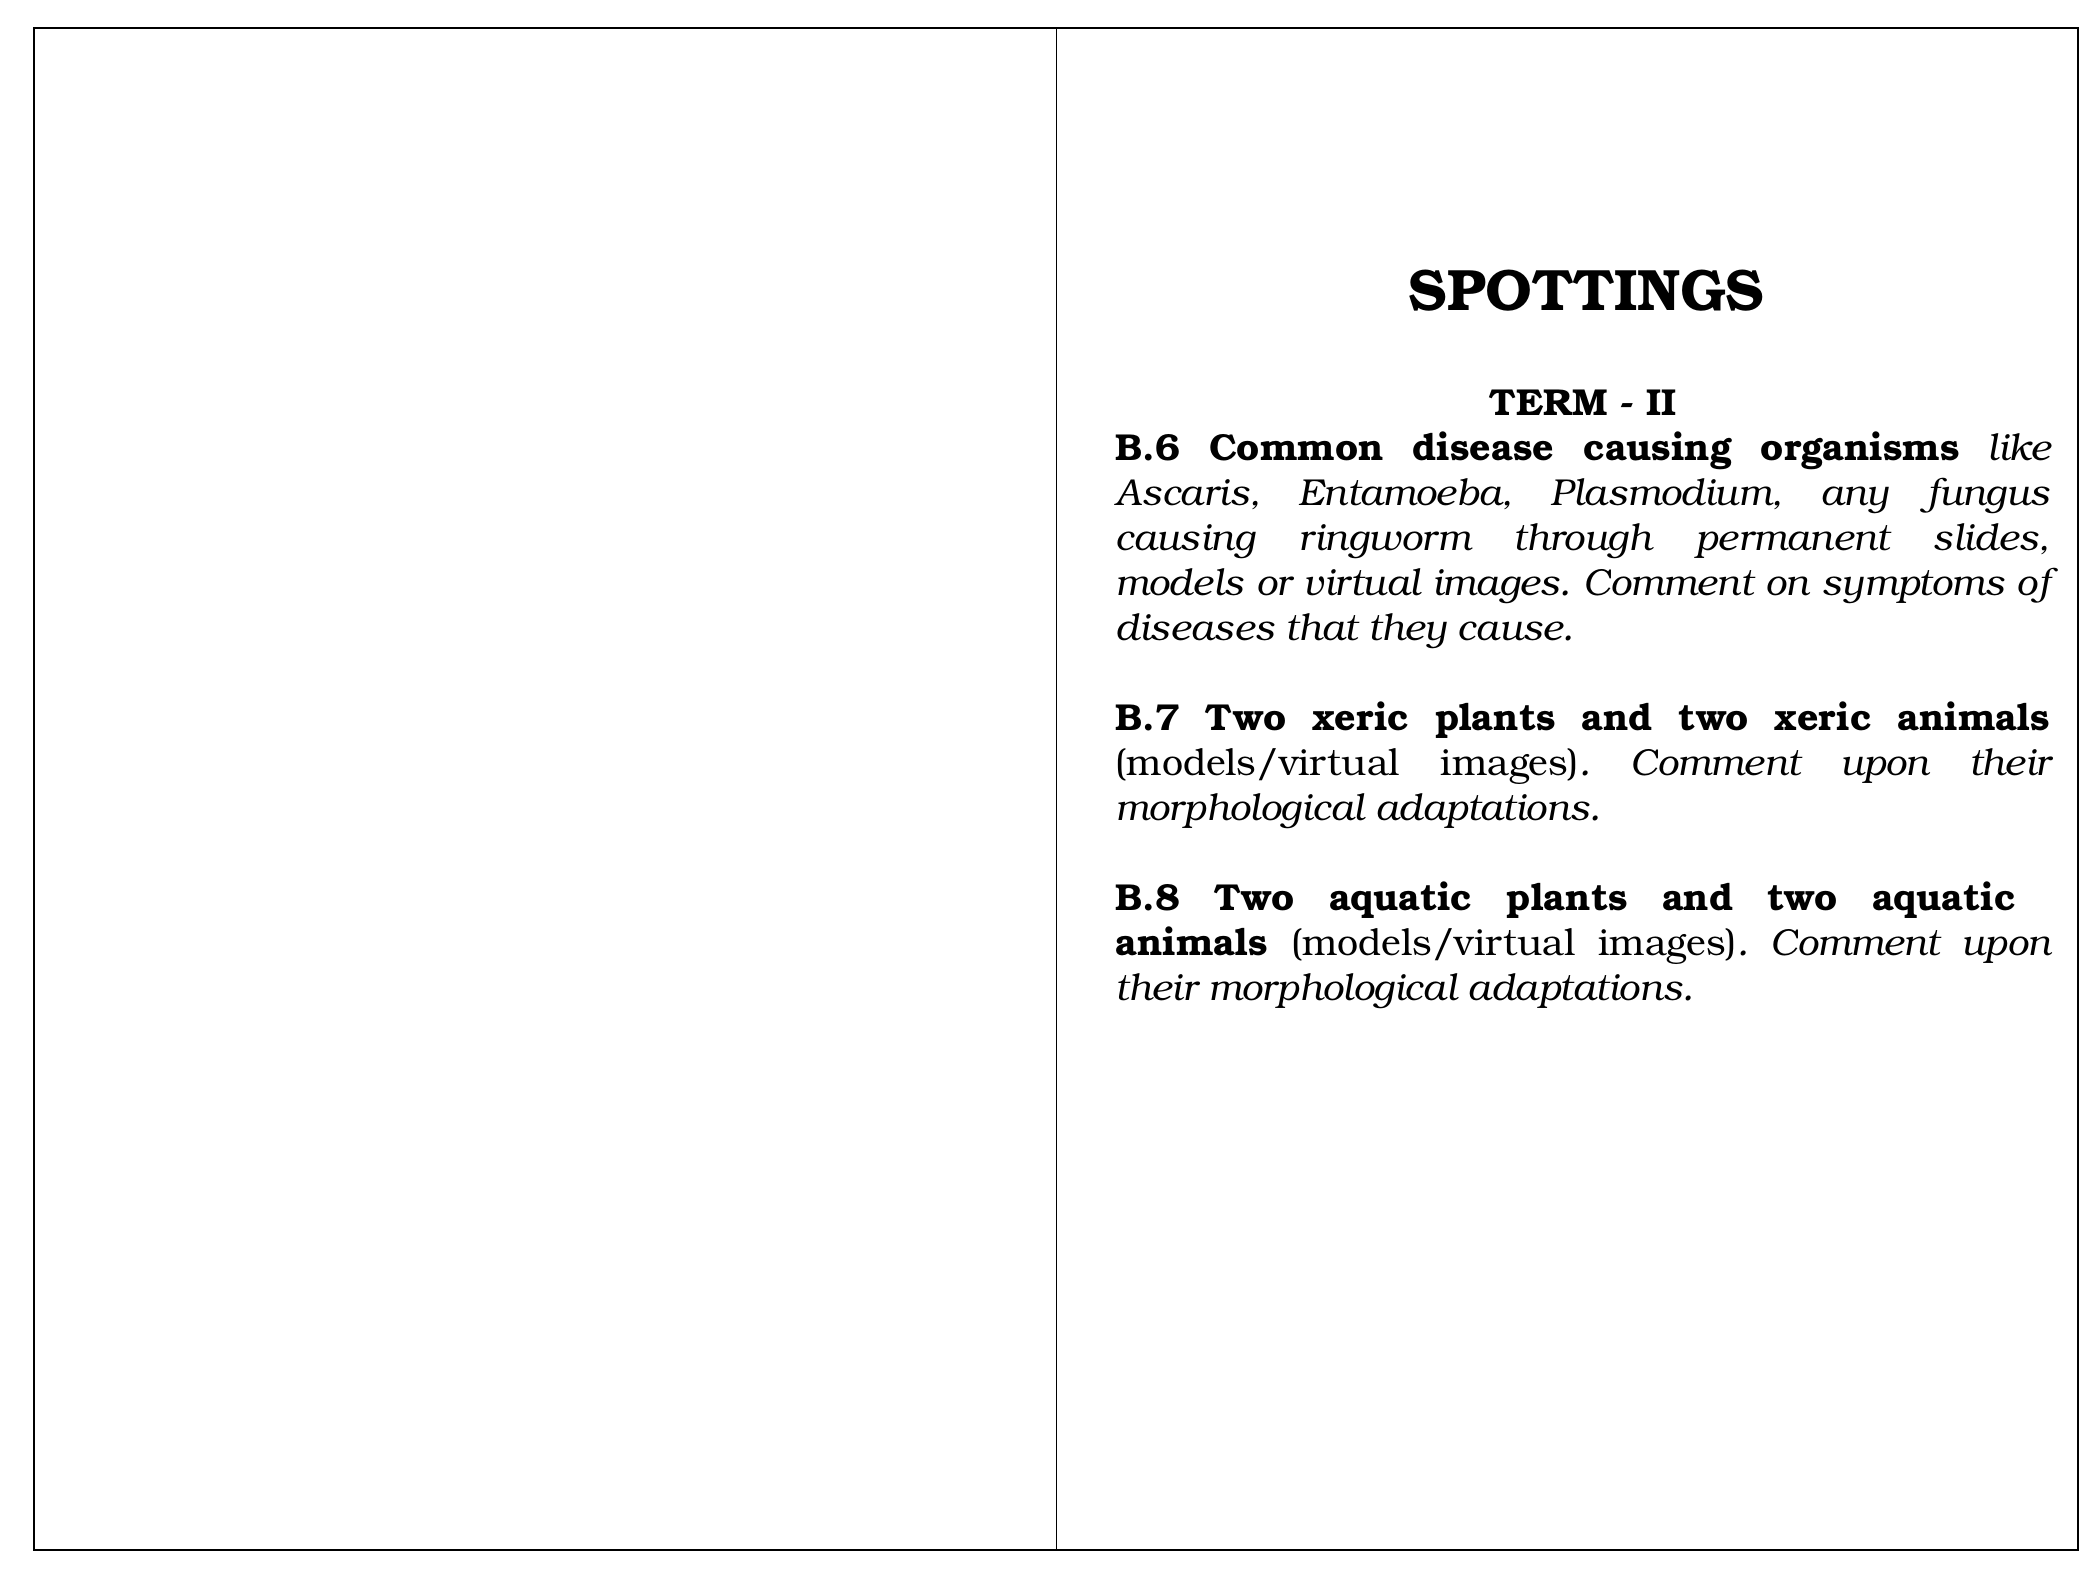

SPOTTINGS
TERM - II
B.6 Common disease causing organisms like Ascaris, Entamoeba, Plasmodium, any fungus causing ringworm through permanent slides, models or virtual images. Comment on symptoms of diseases that they cause.

B.7 Two xeric plants and two xeric animals (models/virtual images). Comment upon their morphological adaptations.

B.8 Two aquatic plants and two aquatic  animals (models/virtual images). Comment upon their morphological adaptations.